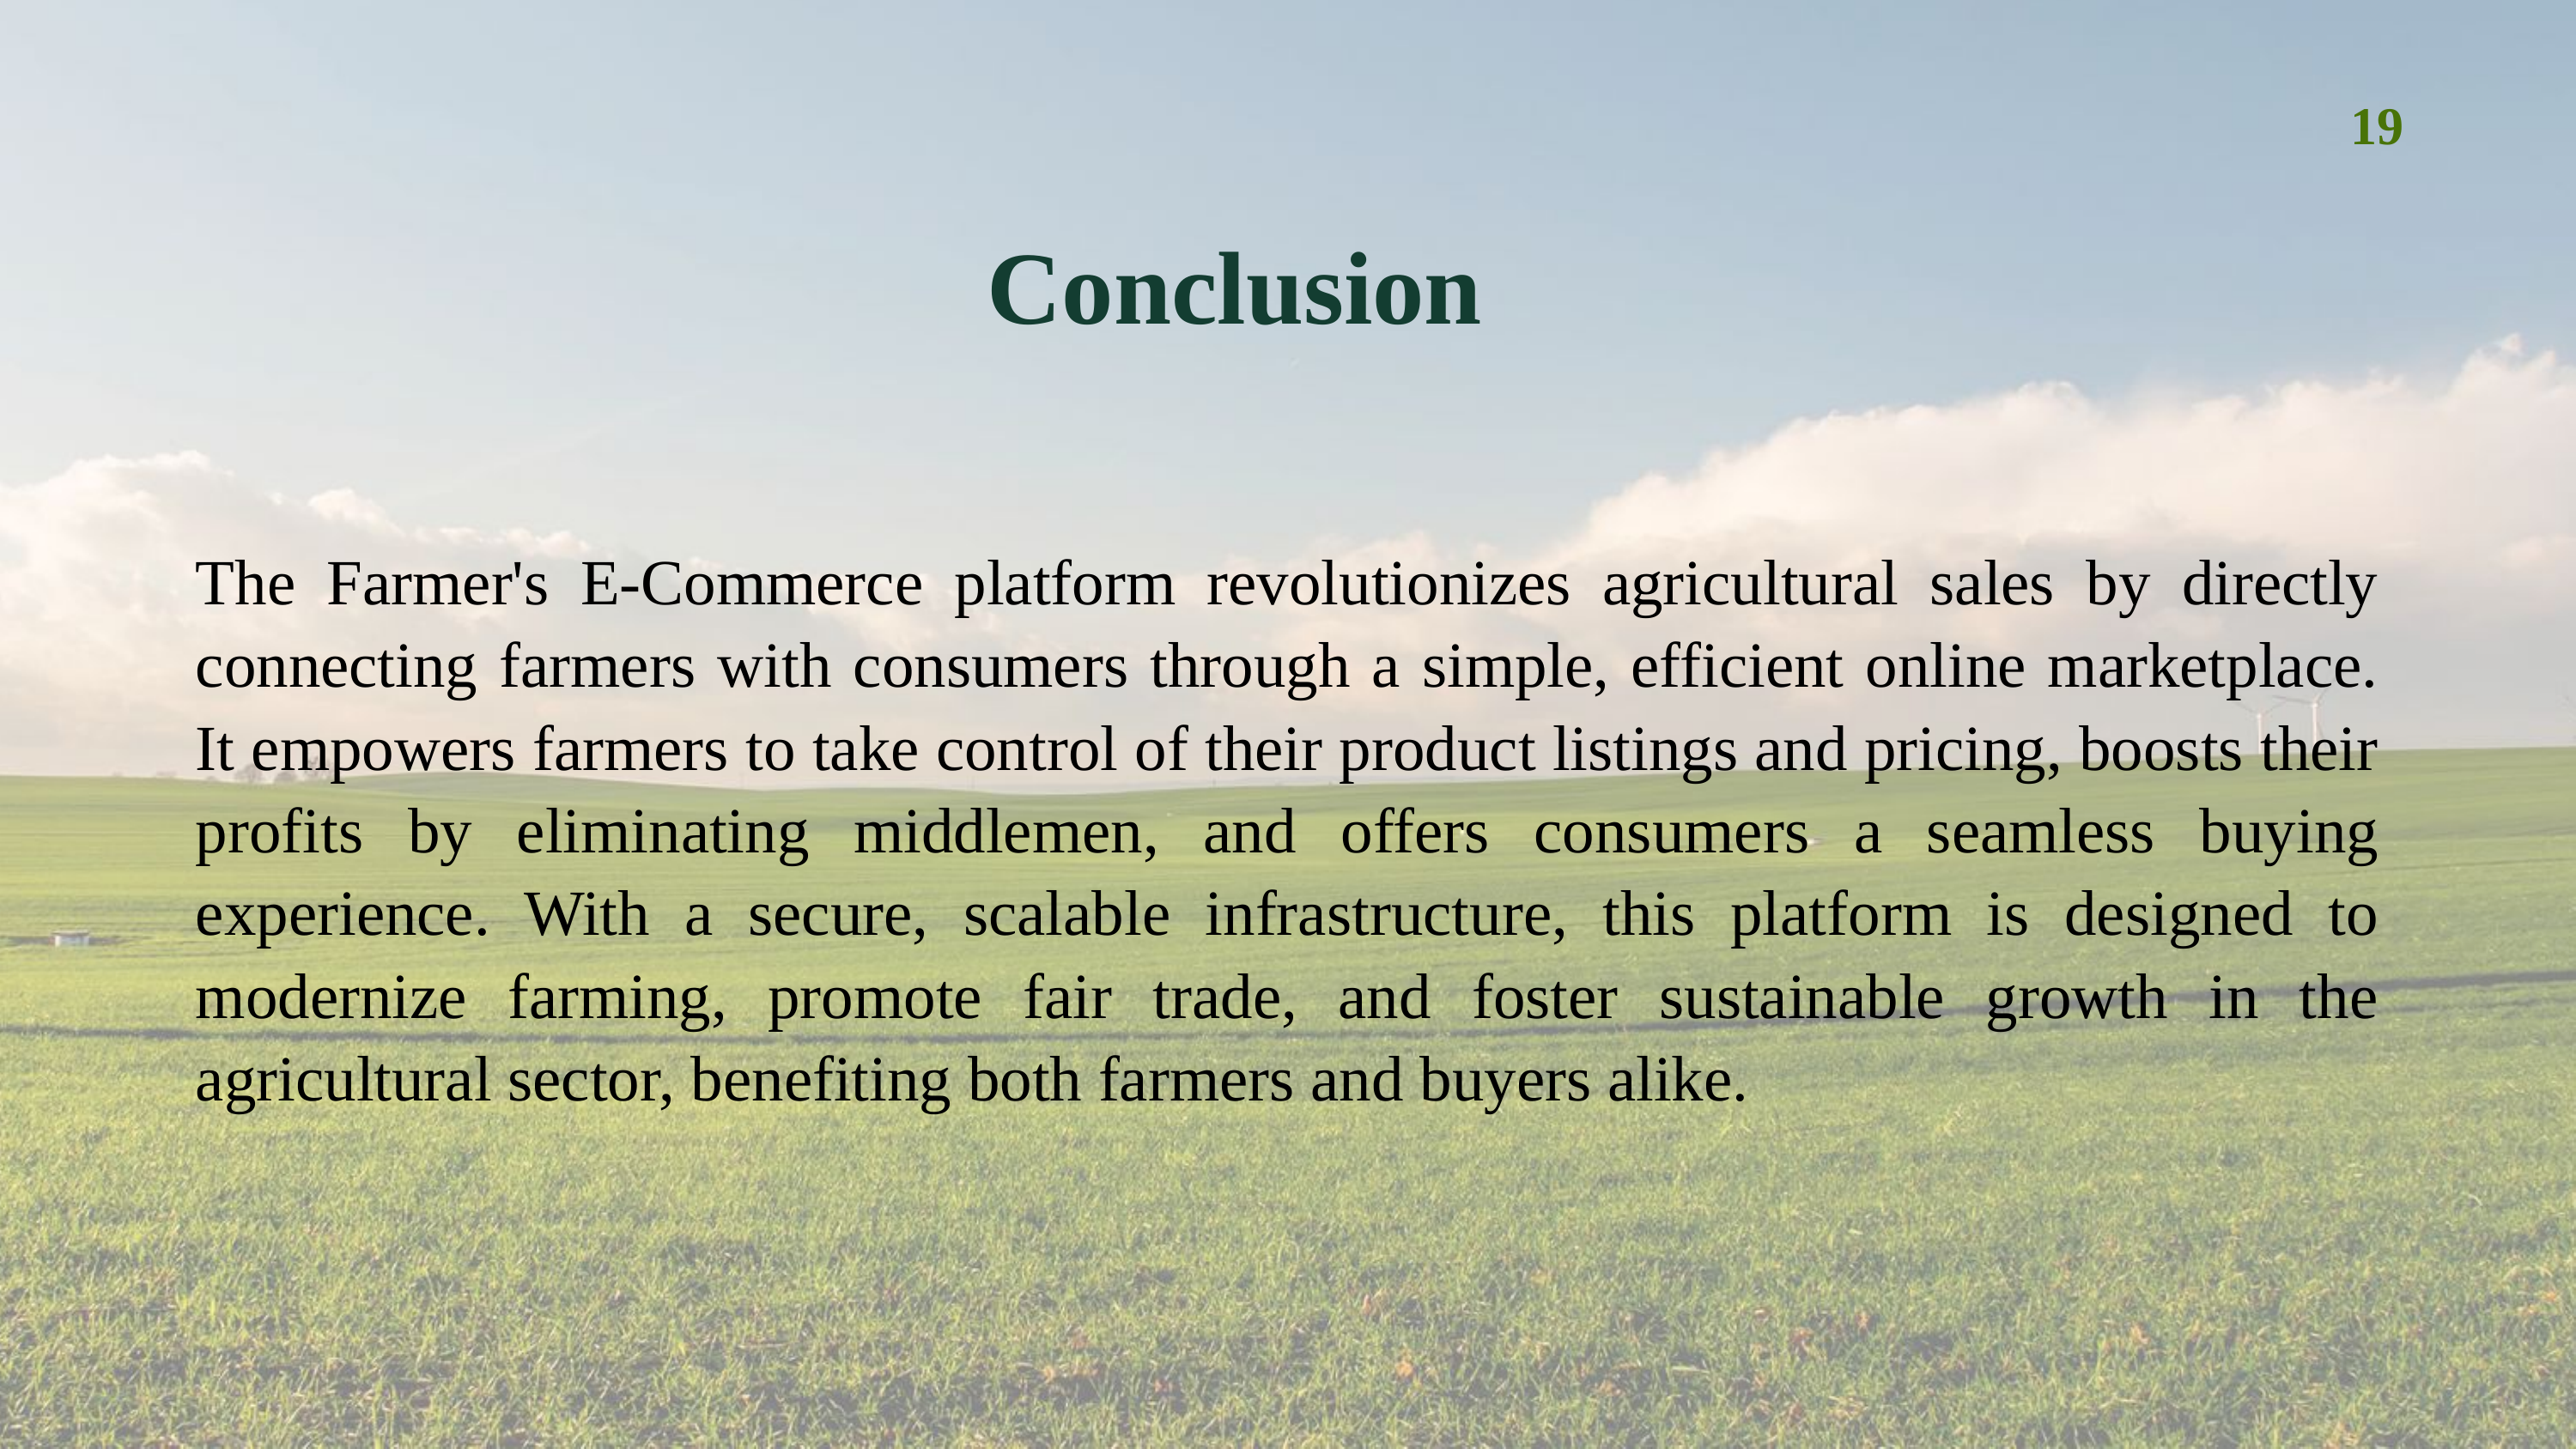

19
Conclusion
The Farmer's E-Commerce platform revolutionizes agricultural sales by directly connecting farmers with consumers through a simple, efficient online marketplace. It empowers farmers to take control of their product listings and pricing, boosts their profits by eliminating middlemen, and offers consumers a seamless buying experience. With a secure, scalable infrastructure, this platform is designed to modernize farming, promote fair trade, and foster sustainable growth in the agricultural sector, benefiting both farmers and buyers alike.